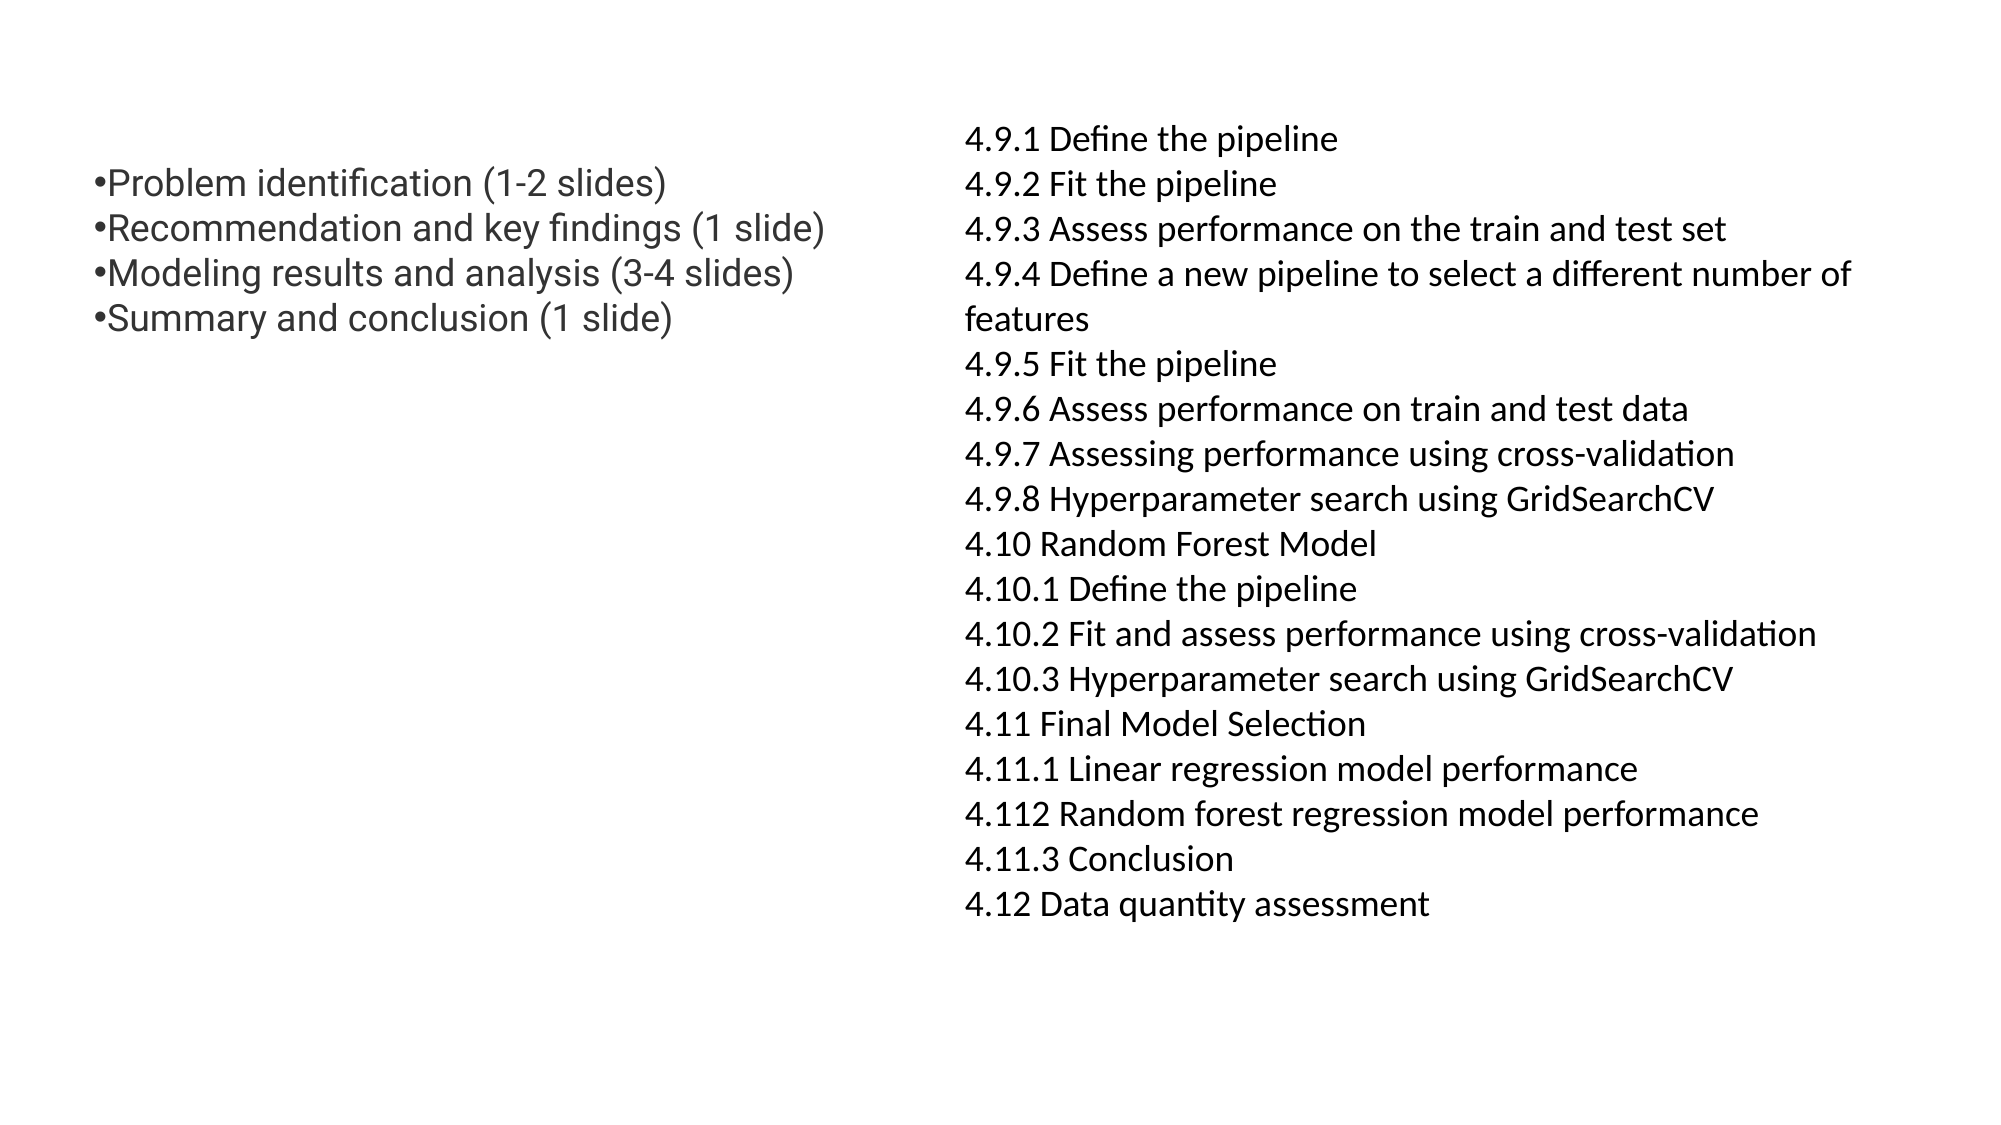

4.9.1 Define the pipeline
4.9.2 Fit the pipeline
4.9.3 Assess performance on the train and test set
4.9.4 Define a new pipeline to select a different number of features
4.9.5 Fit the pipeline
4.9.6 Assess performance on train and test data
4.9.7 Assessing performance using cross-validation
4.9.8 Hyperparameter search using GridSearchCV
4.10 Random Forest Model
4.10.1 Define the pipeline
4.10.2 Fit and assess performance using cross-validation
4.10.3 Hyperparameter search using GridSearchCV
4.11 Final Model Selection
4.11.1 Linear regression model performance
4.112 Random forest regression model performance
4.11.3 Conclusion
4.12 Data quantity assessment
Problem identification (1-2 slides)
Recommendation and key findings (1 slide)
Modeling results and analysis (3-4 slides)
Summary and conclusion (1 slide)